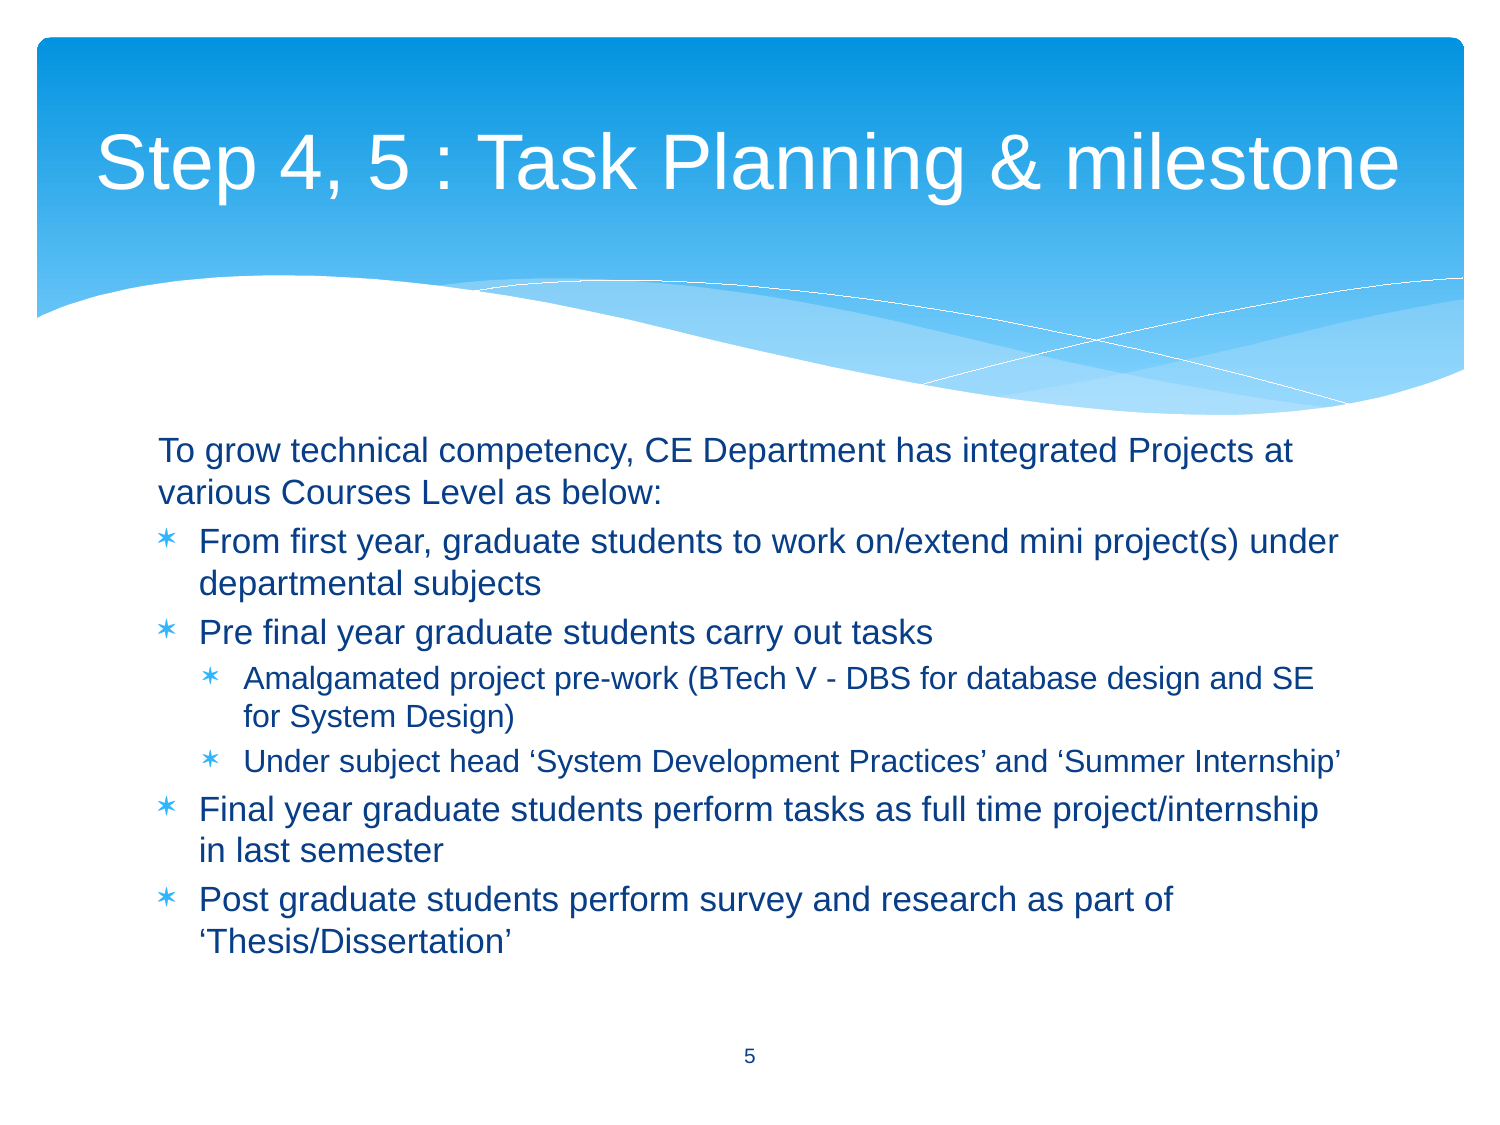

# Step 4, 5 : Task Planning & milestone
To grow technical competency, CE Department has integrated Projects at various Courses Level as below:
From first year, graduate students to work on/extend mini project(s) under departmental subjects
Pre final year graduate students carry out tasks
Amalgamated project pre-work (BTech V - DBS for database design and SE for System Design)
Under subject head ‘System Development Practices’ and ‘Summer Internship’
Final year graduate students perform tasks as full time project/internship in last semester
Post graduate students perform survey and research as part of ‘Thesis/Dissertation’

5